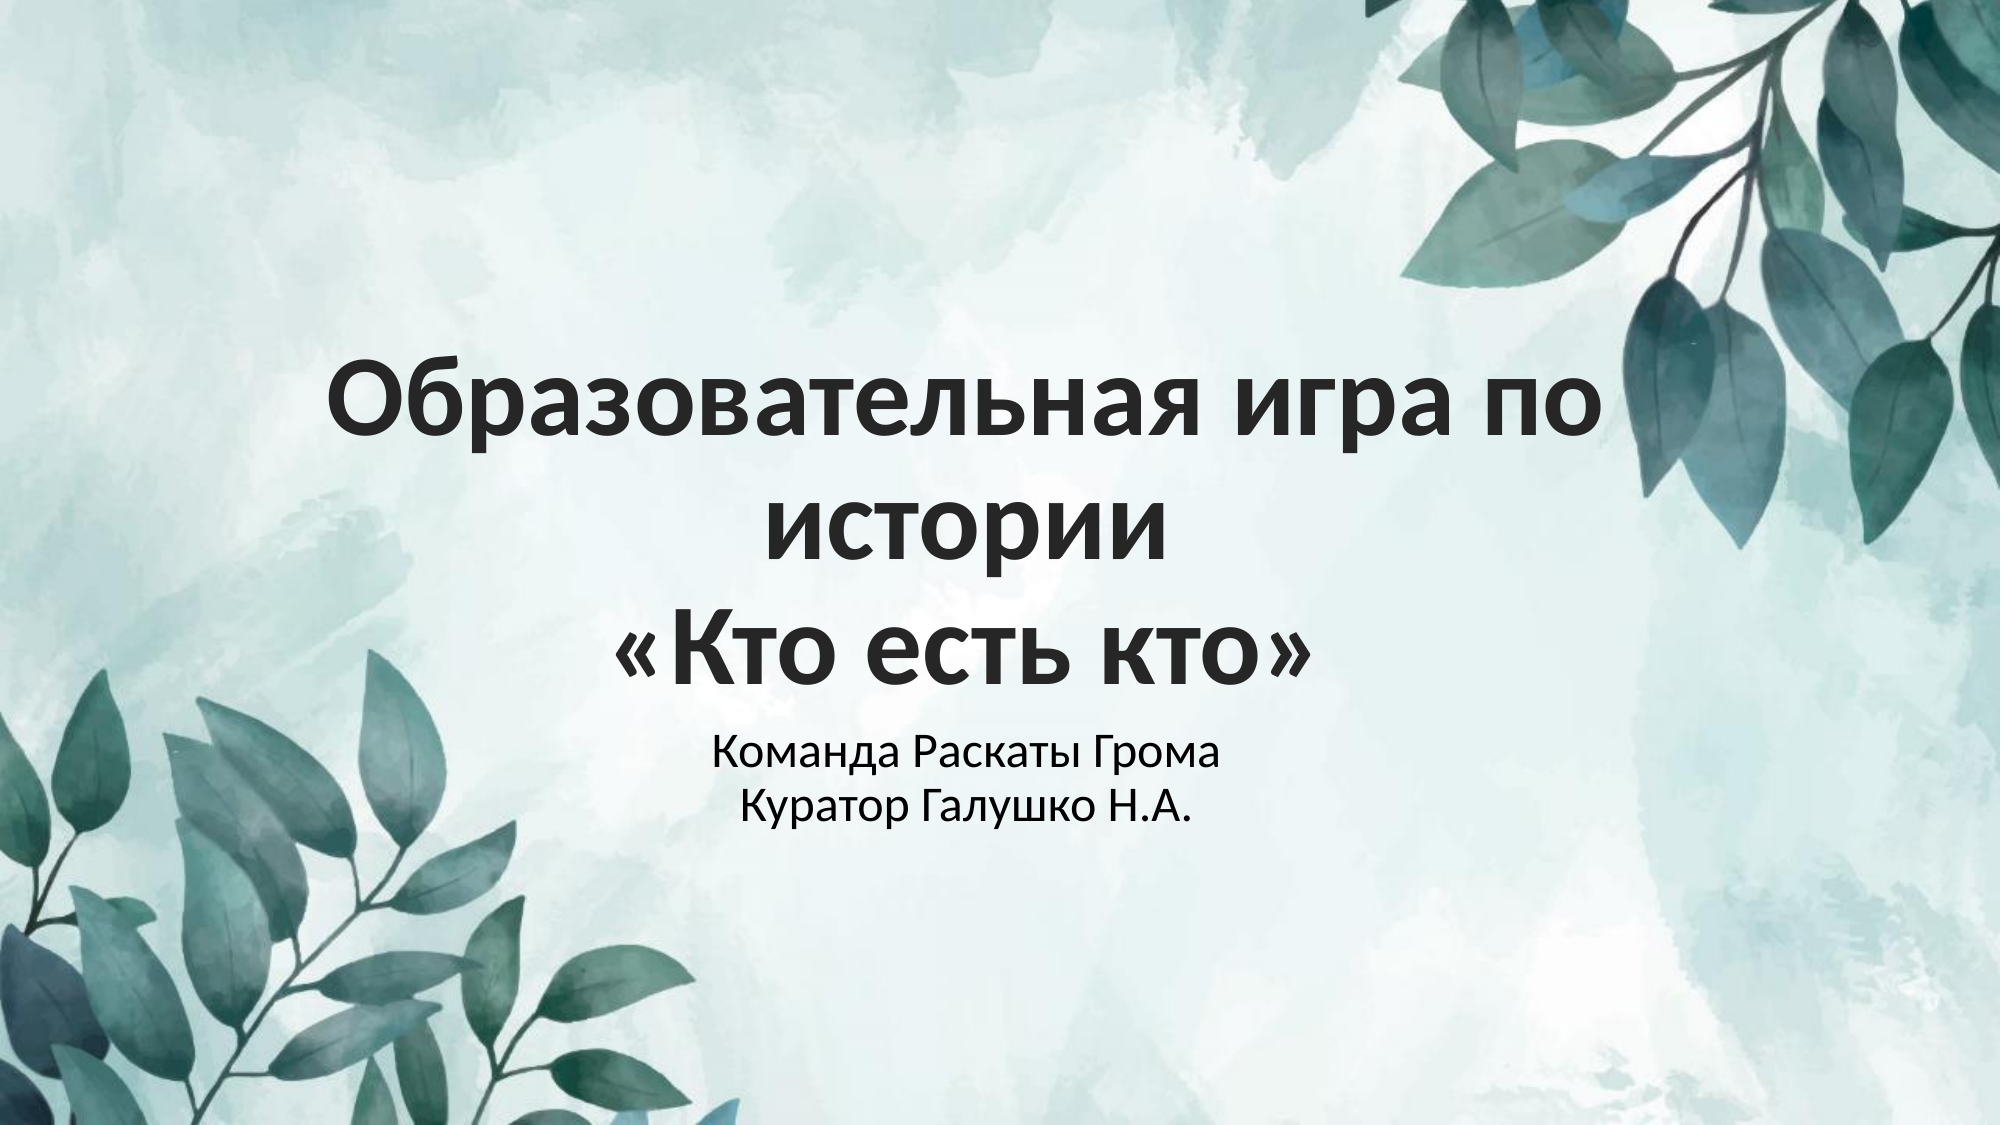

# Образовательная игра по истории «Кто есть кто»
Команда Раскаты Грома
Куратор Галушко Н.А.